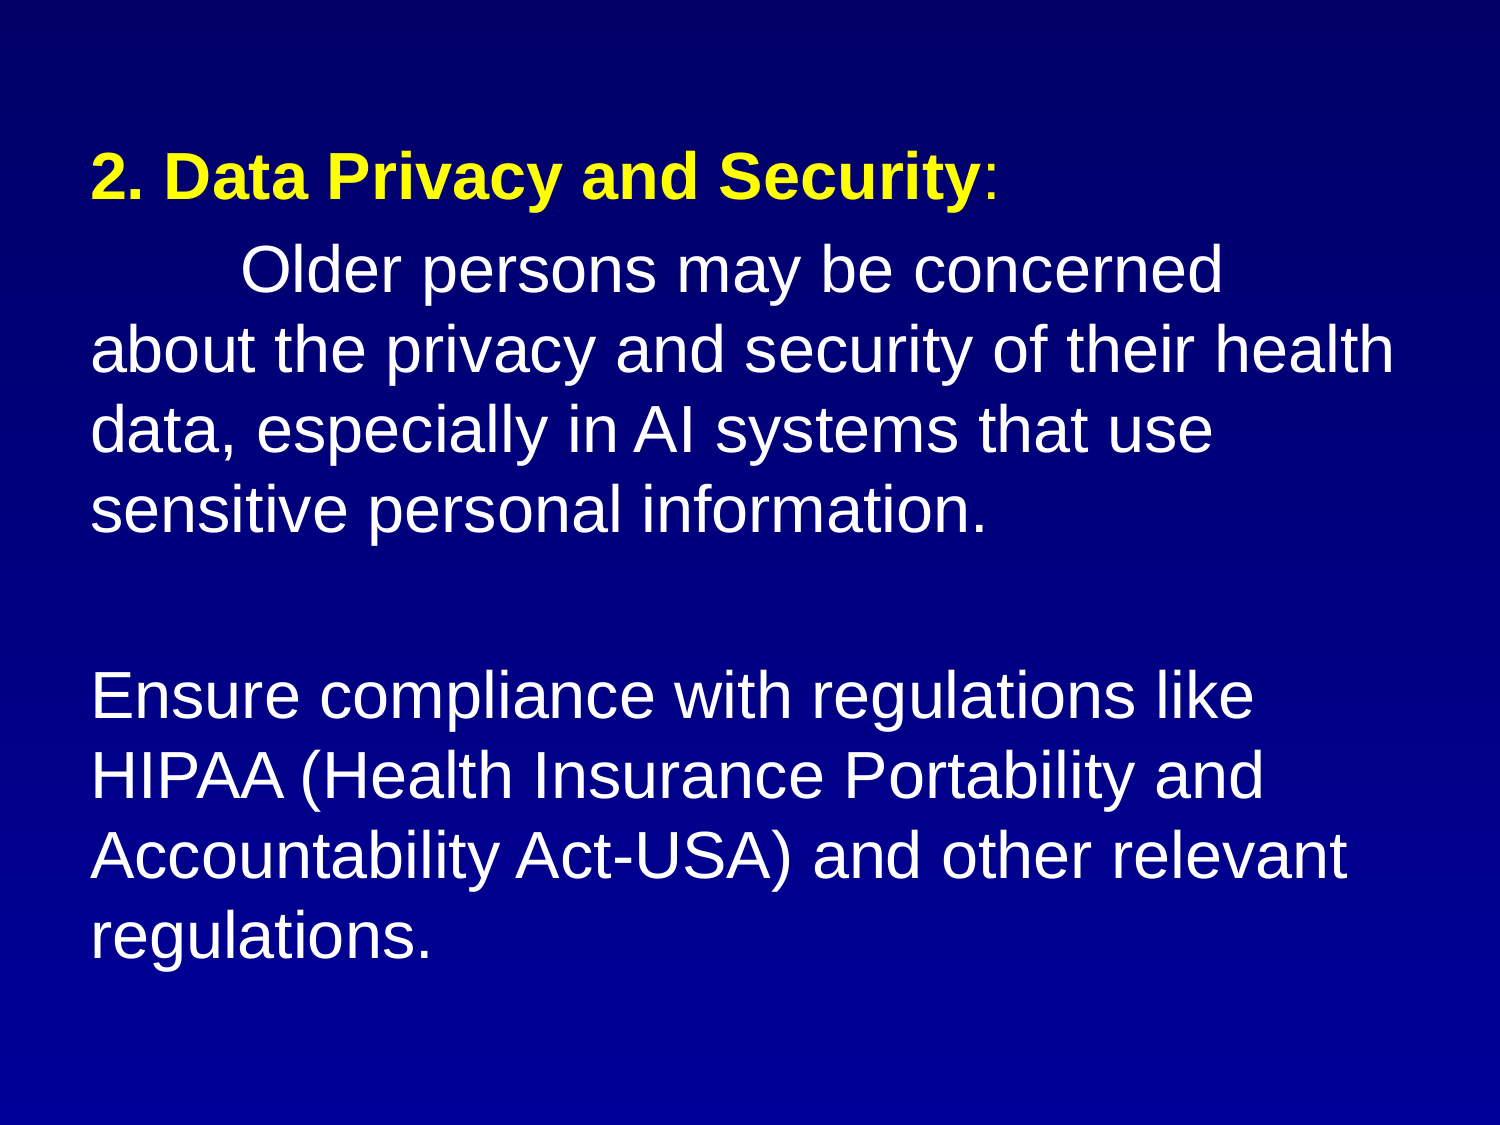

2. Data Privacy and Security:
	Older persons may be concerned about the privacy and security of their health data, especially in AI systems that use sensitive personal information.

Ensure compliance with regulations like HIPAA (Health Insurance Portability and Accountability Act-USA) and other relevant regulations.